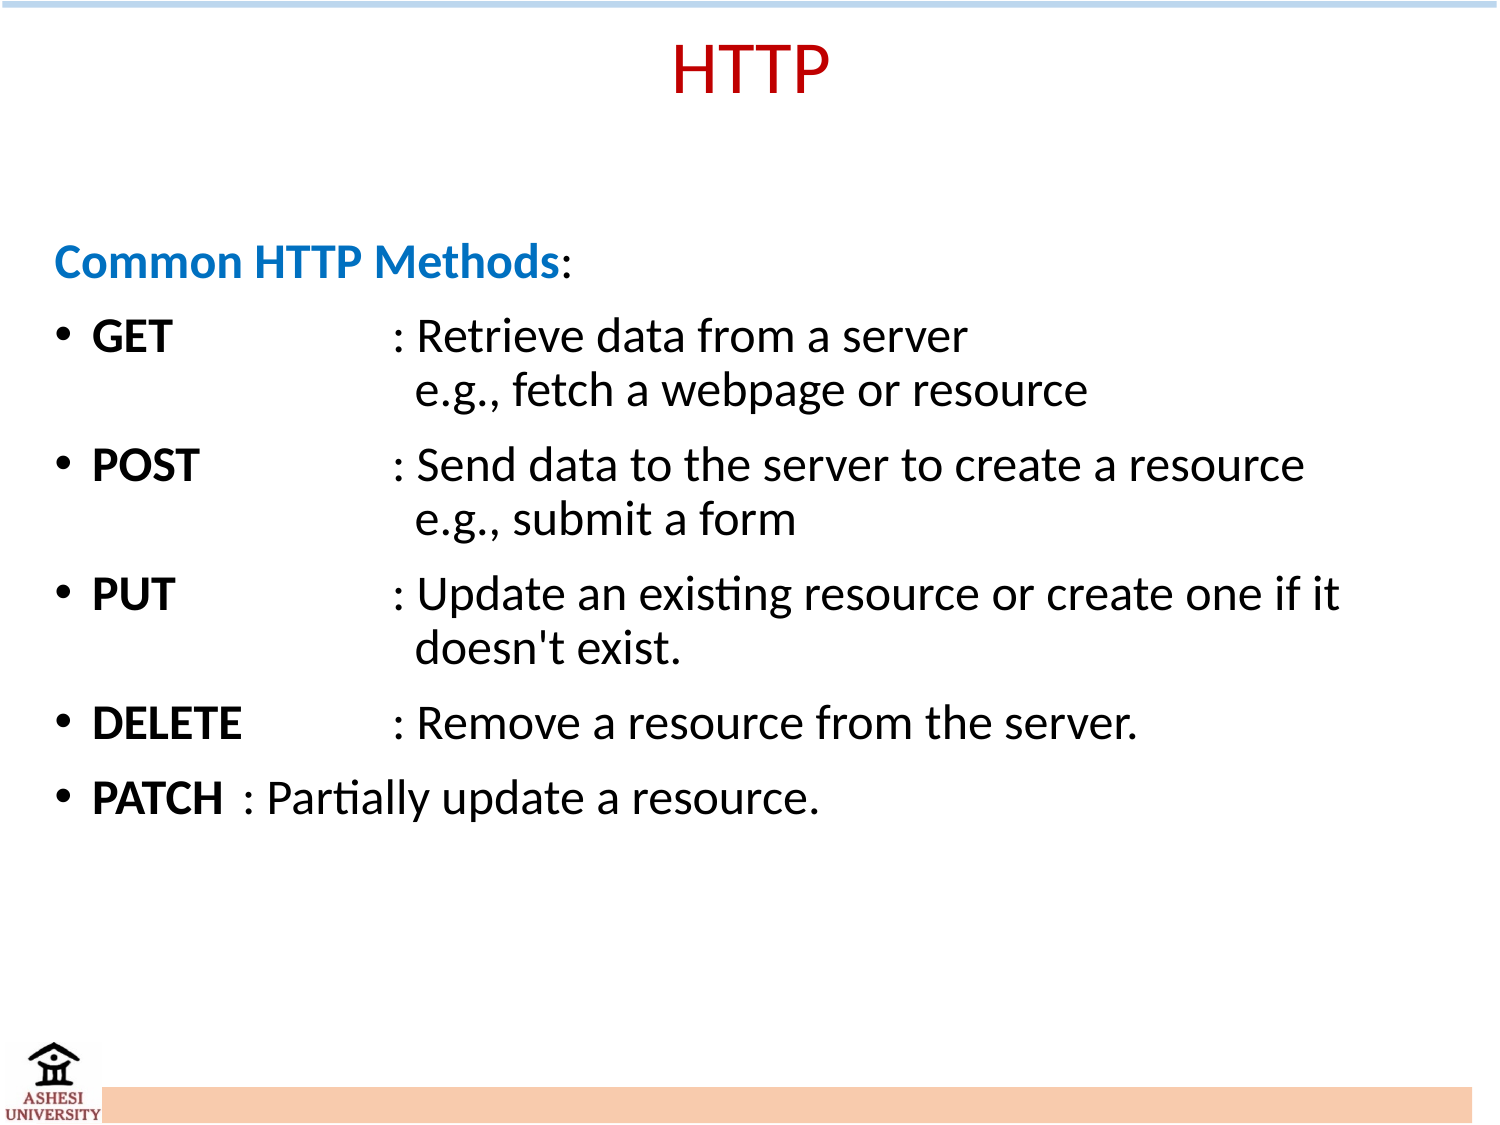

# HTTP
Common HTTP Methods:
GET		: Retrieve data from a server                                                     		  e.g., fetch a webpage or resource
POST		: Send data to the server to create a resource                  		  e.g., submit a form
PUT  		: Update an existing resource or create one if it 			  doesn't exist.
DELETE	: Remove a resource from the server.
PATCH	: Partially update a resource.